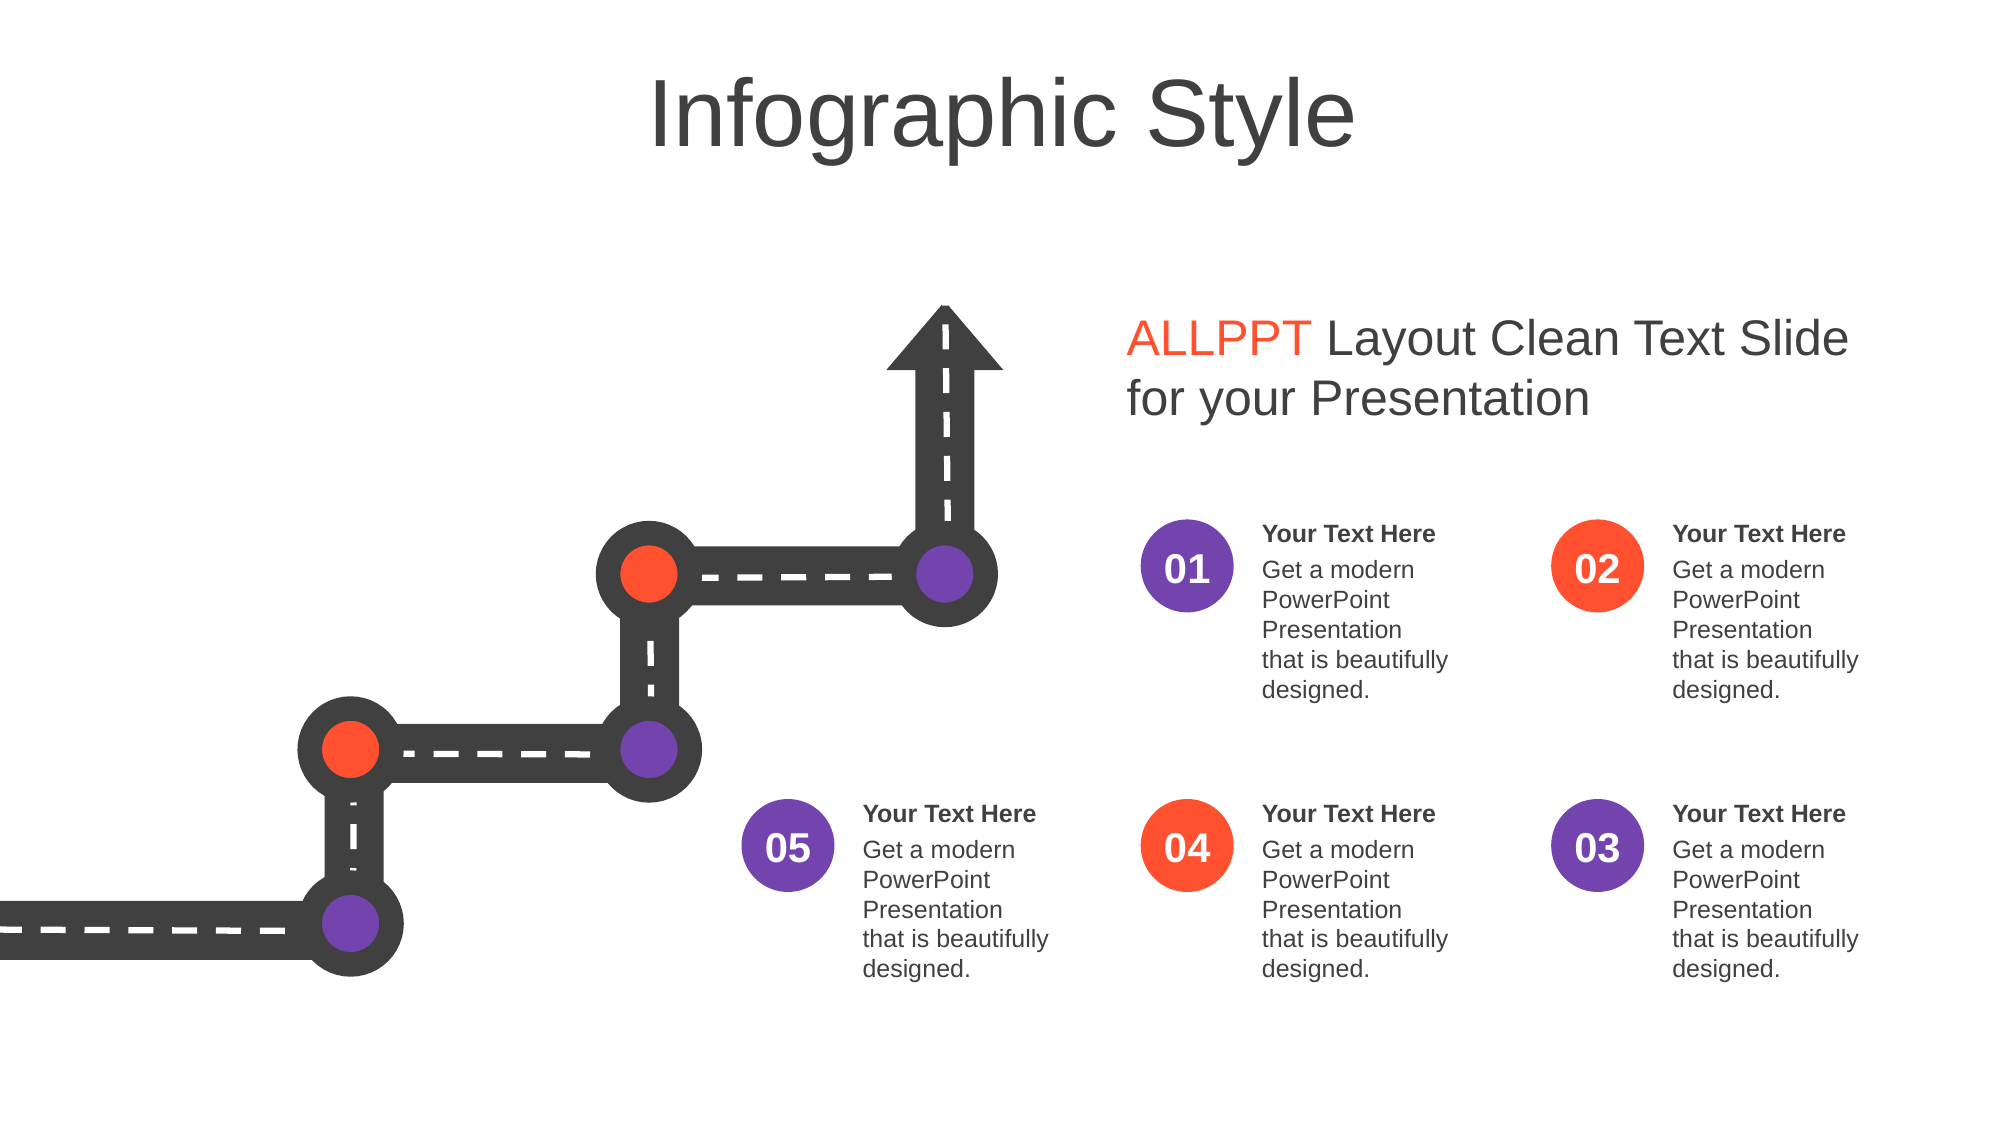

Infographic Style

ALLPPT Layout Clean Text Slide
for your Presentation

Your Text Here
Get a modern PowerPoint  Presentation that is beautifully designed.

01
Your Text Here
Get a modern PowerPoint  Presentation that is beautifully designed.

02

Your Text Here
Get a modern PowerPoint  Presentation that is beautifully designed.

05
Your Text Here
Get a modern PowerPoint  Presentation that is beautifully designed.

04
Your Text Here
Get a modern PowerPoint  Presentation that is beautifully designed.

03